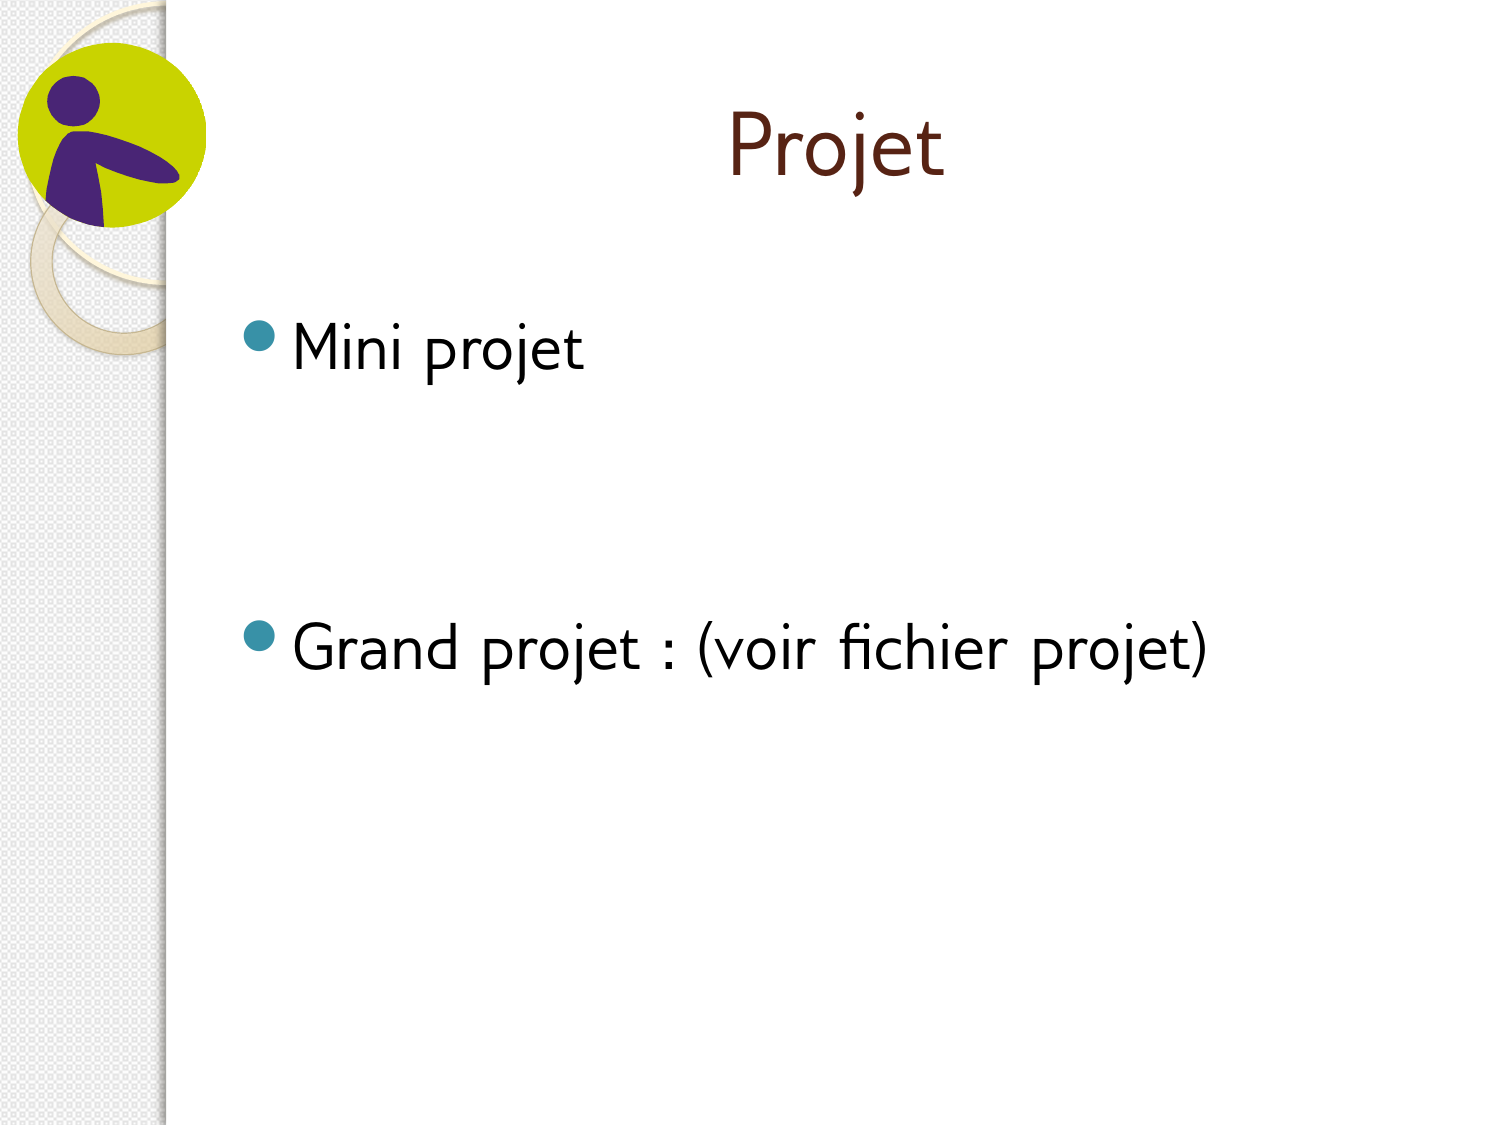

# Projet

Mini projet

Grand projet : (voir fichier projet)